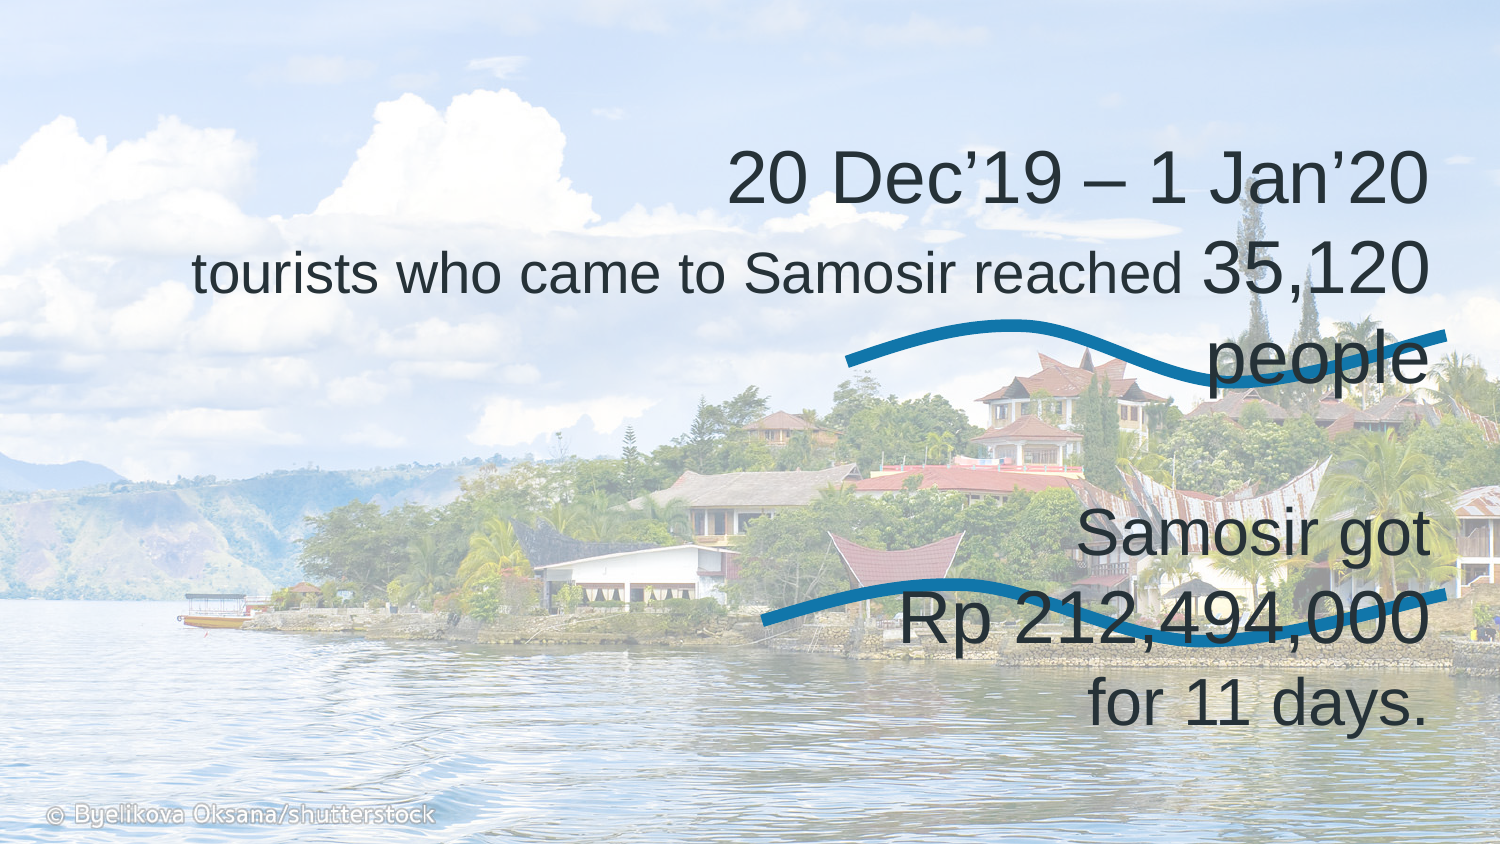

# 20 Dec’19 – 1 Jan’20 tourists who came to Samosir reached 35,120 people Samosir got Rp 212,494,000 for 11 days.